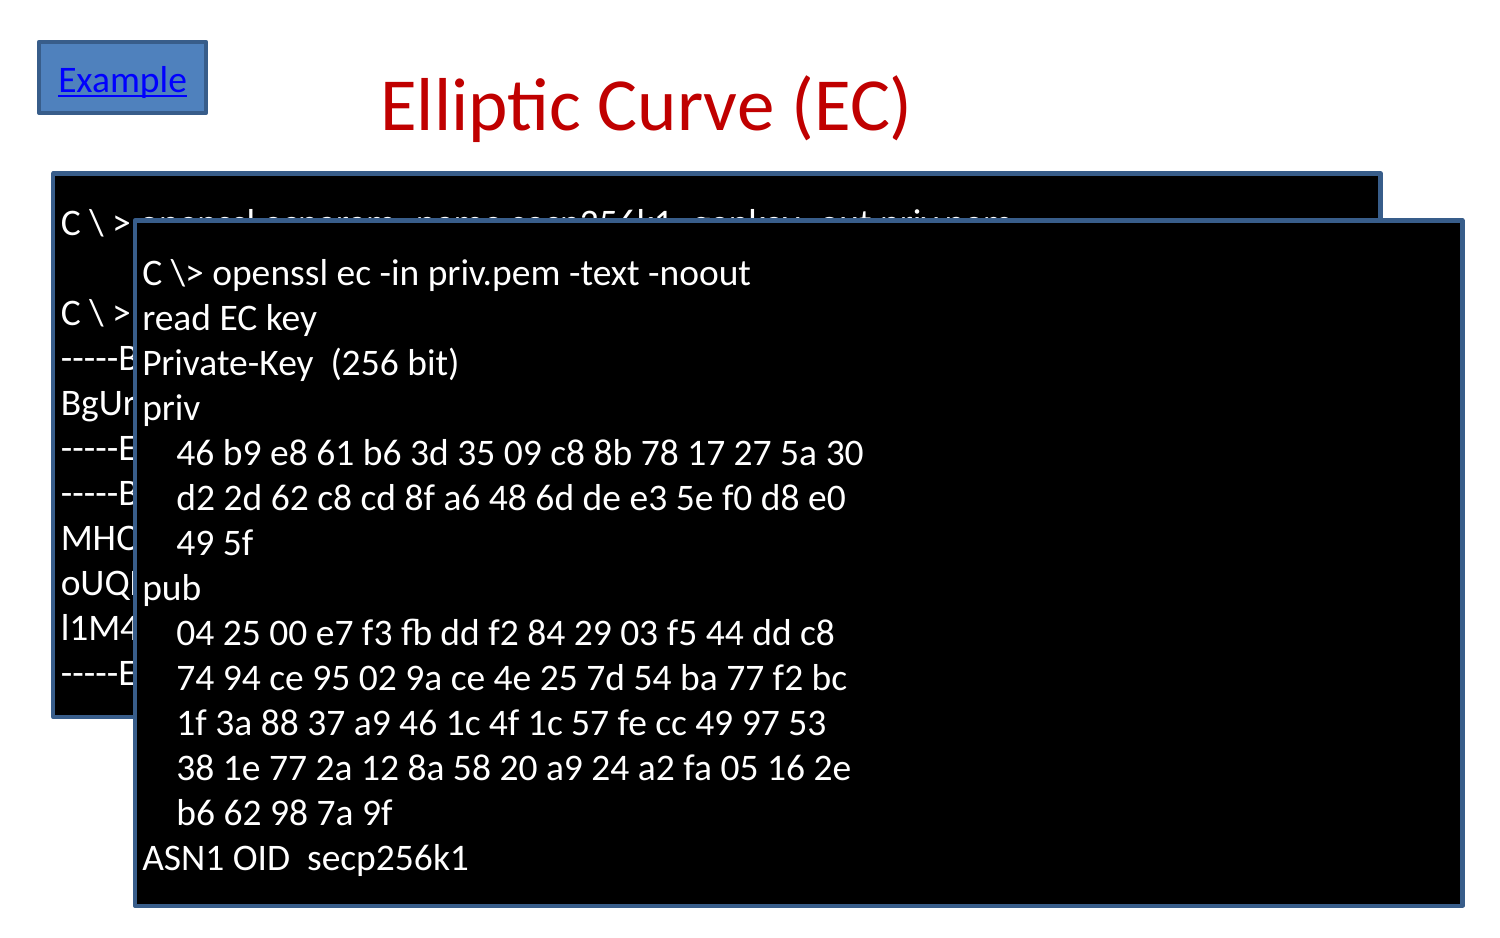

Example
Elliptic Curve (EC)

C \ > openssl ecparam -name secp256k1 -genkey -out priv.pem

C \ > type ec-priv.pem
-----BEGIN EC PARAMETERS-----
BgUrgQQACg==
-----END EC PARAMETERS-----
-----BEGIN EC PRIVATE KEY-----
MHQCAQEEIEa56GG2PTUJyIt4FydaMNItYsjNj6ZIbd7jXvDY4ElfoAcGBSuBBAAK
oUQDQgAEJQDn8/vd8oQpA/VE3ch0lM6VAprOTiV9VLp38rwfOog3qUYcTxxX/sxJ
l1M4HncqEopYIKkkovoFFi62Yph6nw==
-----END EC PRIVATE KEY-----

C \> openssl ec -in priv.pem -text -noout
read EC key
Private-Key  (256 bit)
priv
    46 b9 e8 61 b6 3d 35 09 c8 8b 78 17 27 5a 30
    d2 2d 62 c8 cd 8f a6 48 6d de e3 5e f0 d8 e0
    49 5f
pub
    04 25 00 e7 f3 fb dd f2 84 29 03 f5 44 dd c8
    74 94 ce 95 02 9a ce 4e 25 7d 54 ba 77 f2 bc
    1f 3a 88 37 a9 46 1c 4f 1c 57 fe cc 49 97 53
    38 1e 77 2a 12 8a 58 20 a9 24 a2 fa 05 16 2e
    b6 62 98 7a 9f
ASN1 OID  secp256k1